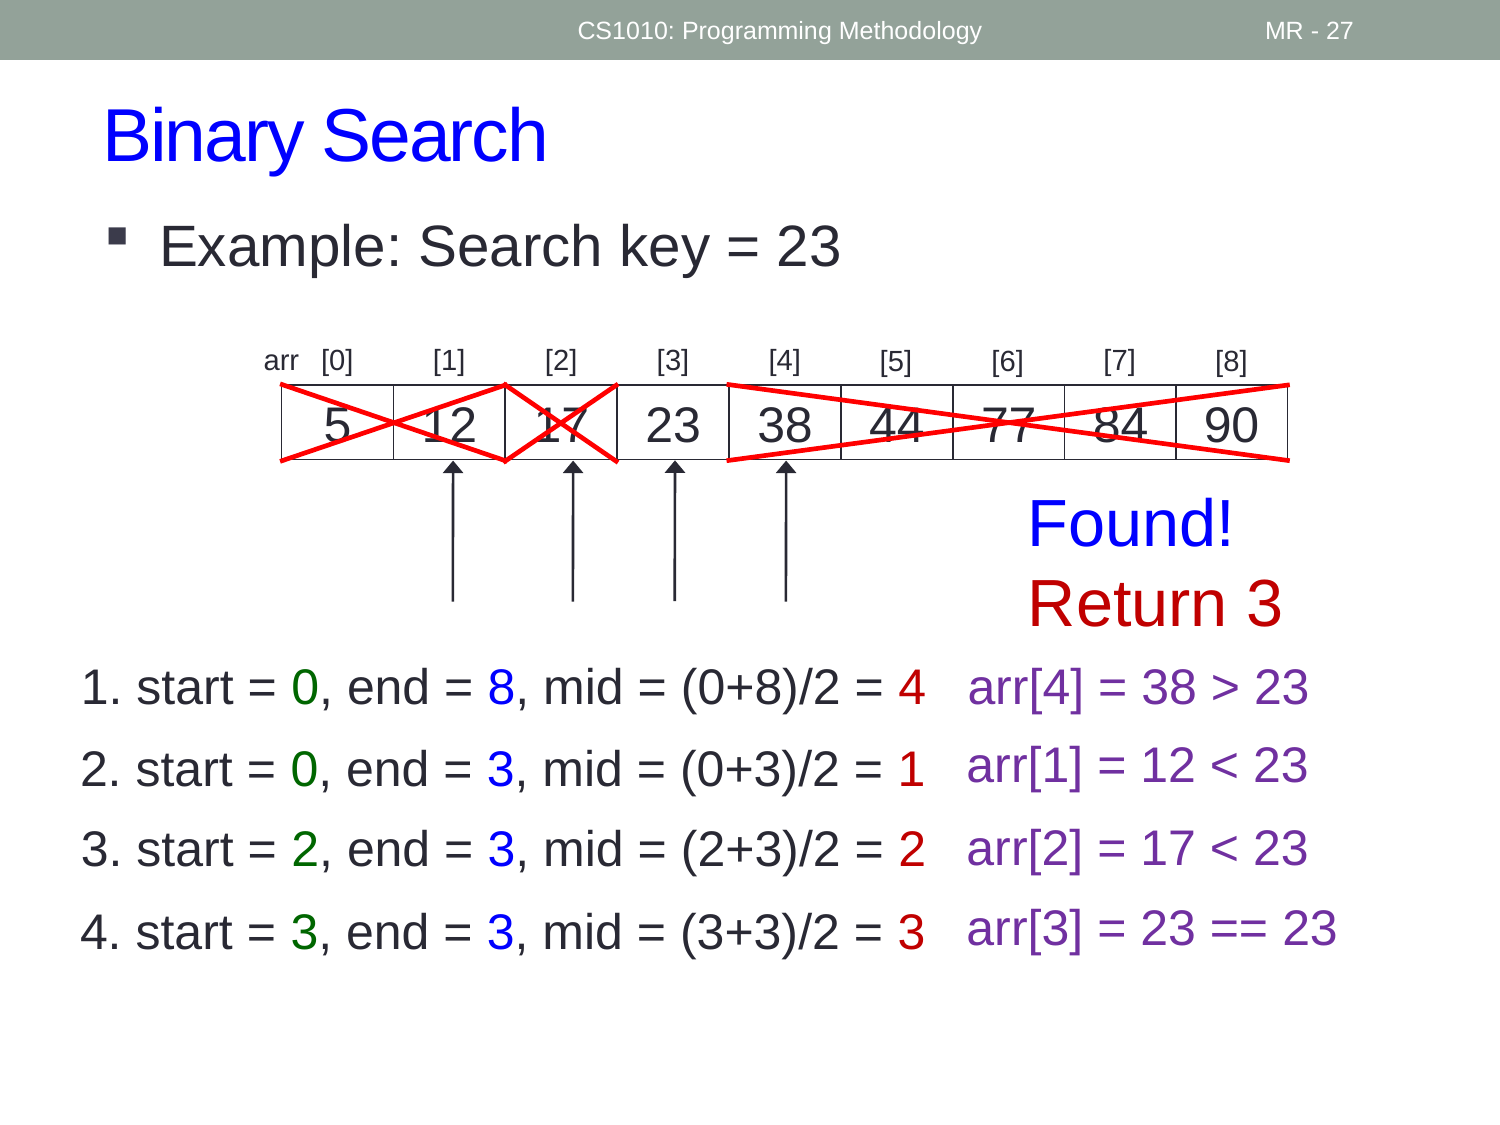

CS1010: Programming Methodology
MR - 27
# Binary Search
Example: Search key = 23
arr
[3]
[0]
[1]
[2]
[4]
[7]
[5]
[6]
[8]
5
12
17
23
38
44
77
84
90
Found!
Return 3
arr[4] = 38 > 23
1. start = 0, end = 8, mid = (0+8)/2 = 4
arr[1] = 12 < 23
2. start = 0, end = 3, mid = (0+3)/2 = 1
arr[2] = 17 < 23
3. start = 2, end = 3, mid = (2+3)/2 = 2
arr[3] = 23 == 23
4. start = 3, end = 3, mid = (3+3)/2 = 3